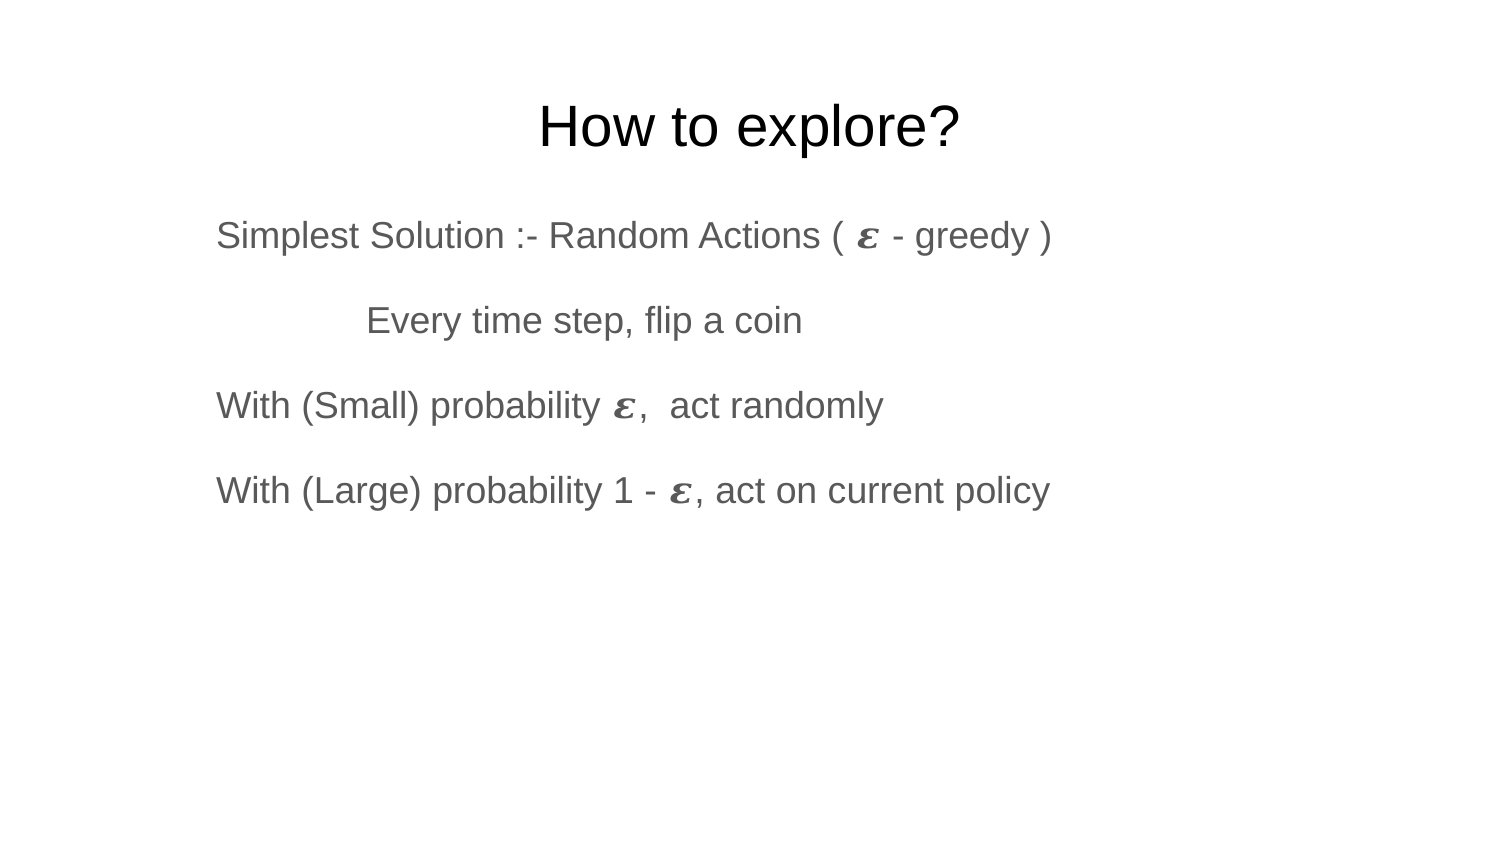

# How to explore?

Simplest Solution :- Random Actions ( 𝜺 - greedy )
		Every time step, flip a coin
With (Small) probability 𝜺,  act randomly
With (Large) probability 1 - 𝜺, act on current policy